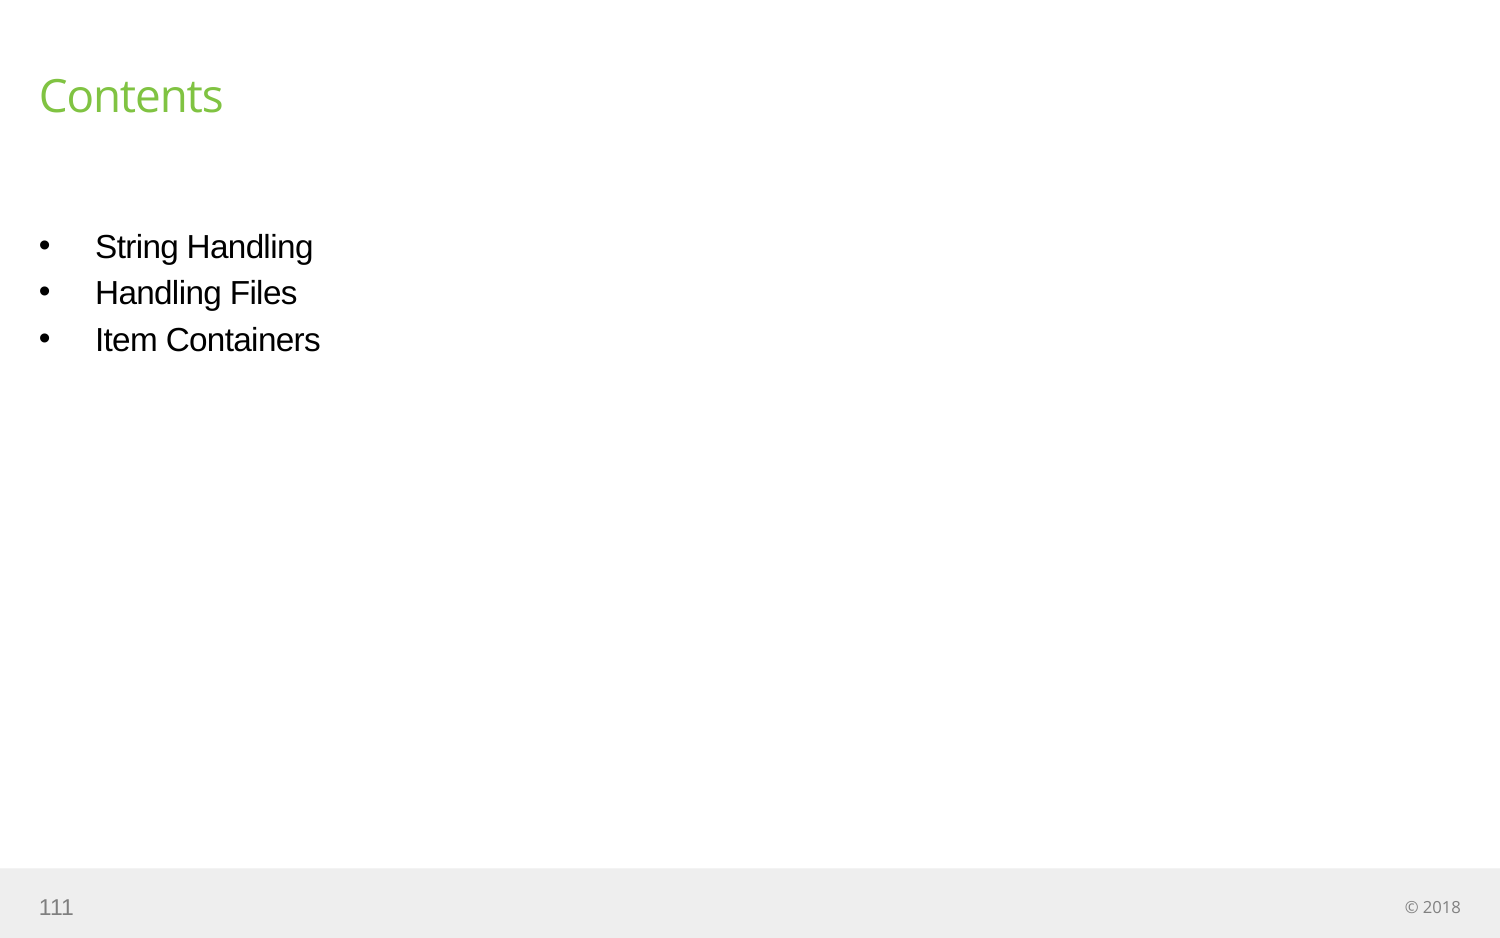

# Contents
String Handling
Handling Files
Item Containers

111
© 2018